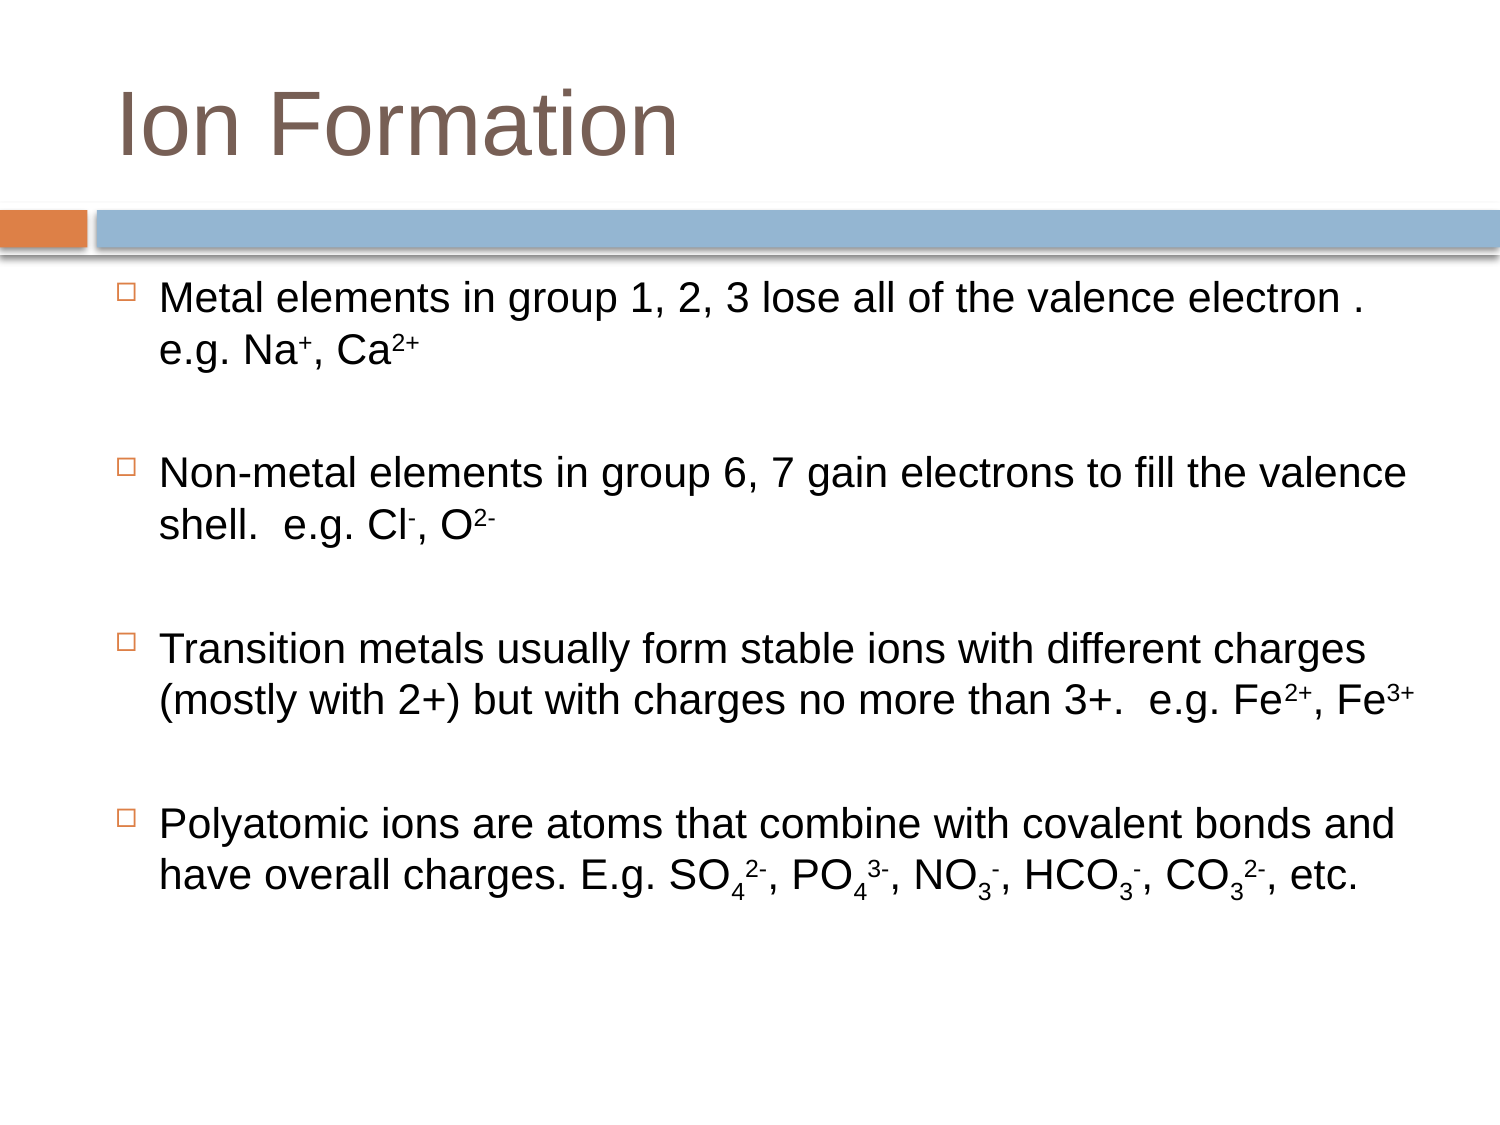

# Ion Formation
Metal elements in group 1, 2, 3 lose all of the valence electron .  e.g. Na+, Ca2+

Non-metal elements in group 6, 7 gain electrons to fill the valence shell.  e.g. Cl-, O2-

Transition metals usually form stable ions with different charges (mostly with 2+) but with charges no more than 3+.  e.g. Fe2+, Fe3+

Polyatomic ions are atoms that combine with covalent bonds and have overall charges. E.g. SO42-, PO43-, NO3-, HCO3-, CO32-, etc.